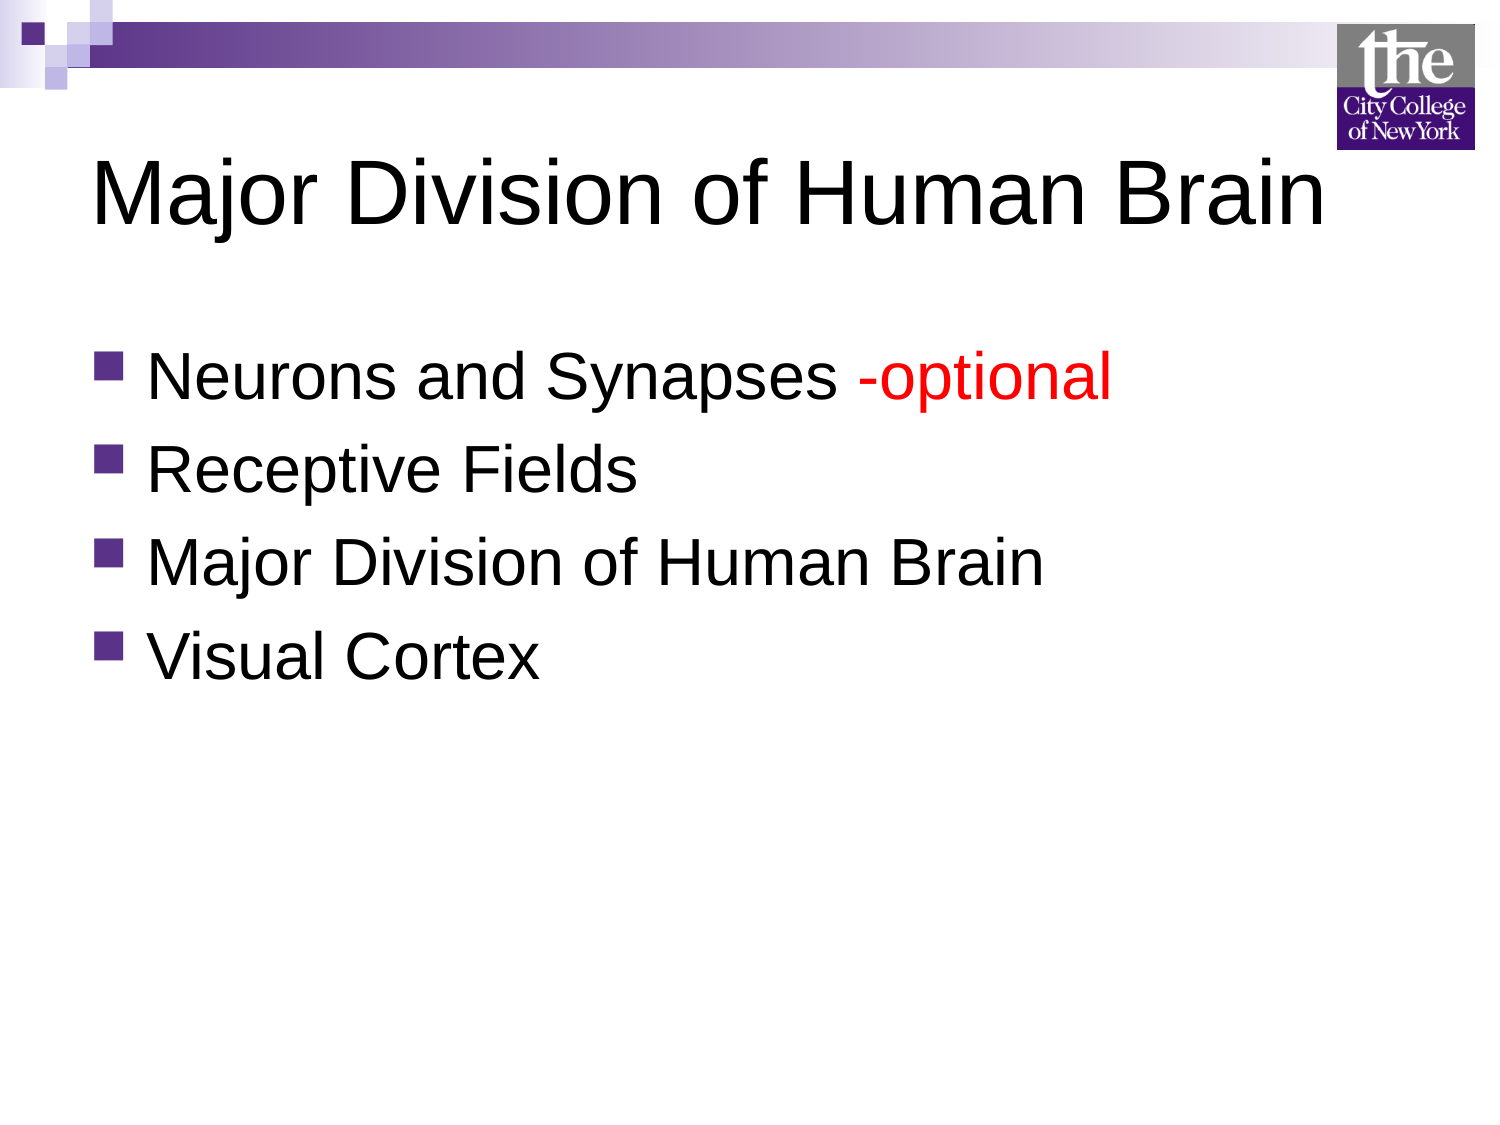

# Major Division of Human Brain
Neurons and Synapses -optional
Receptive Fields
Major Division of Human Brain
Visual Cortex